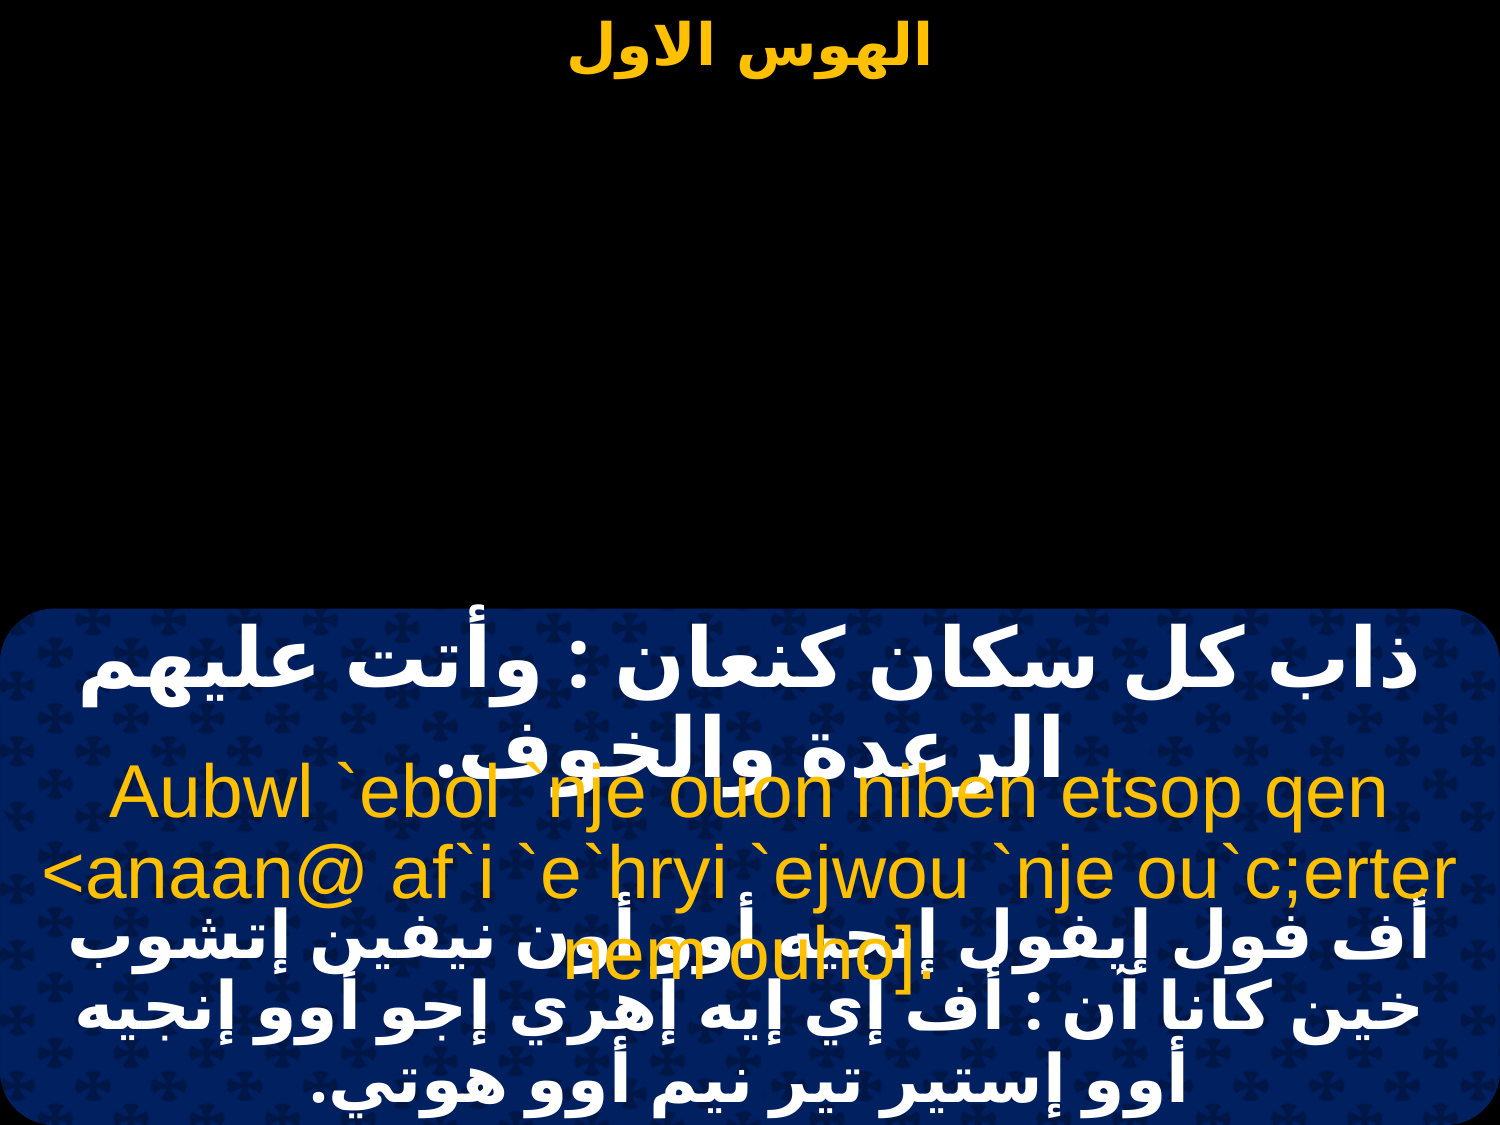

#
ذاب كل سكان كنعان : وأتت عليهم الرعدة والخوف.
Aubwl `ebol `nje ouon niben etsop qen <anaan@ af`i `e`hryi `ejwou `nje ou`c;erter nem ouho].
أف فول إيفول إنجيه أوو أون نيفين إتشوب خين كانا آن : أف إي إيه إهري إجو أوو إنجيه أوو إستير تير نيم أوو هوتي.